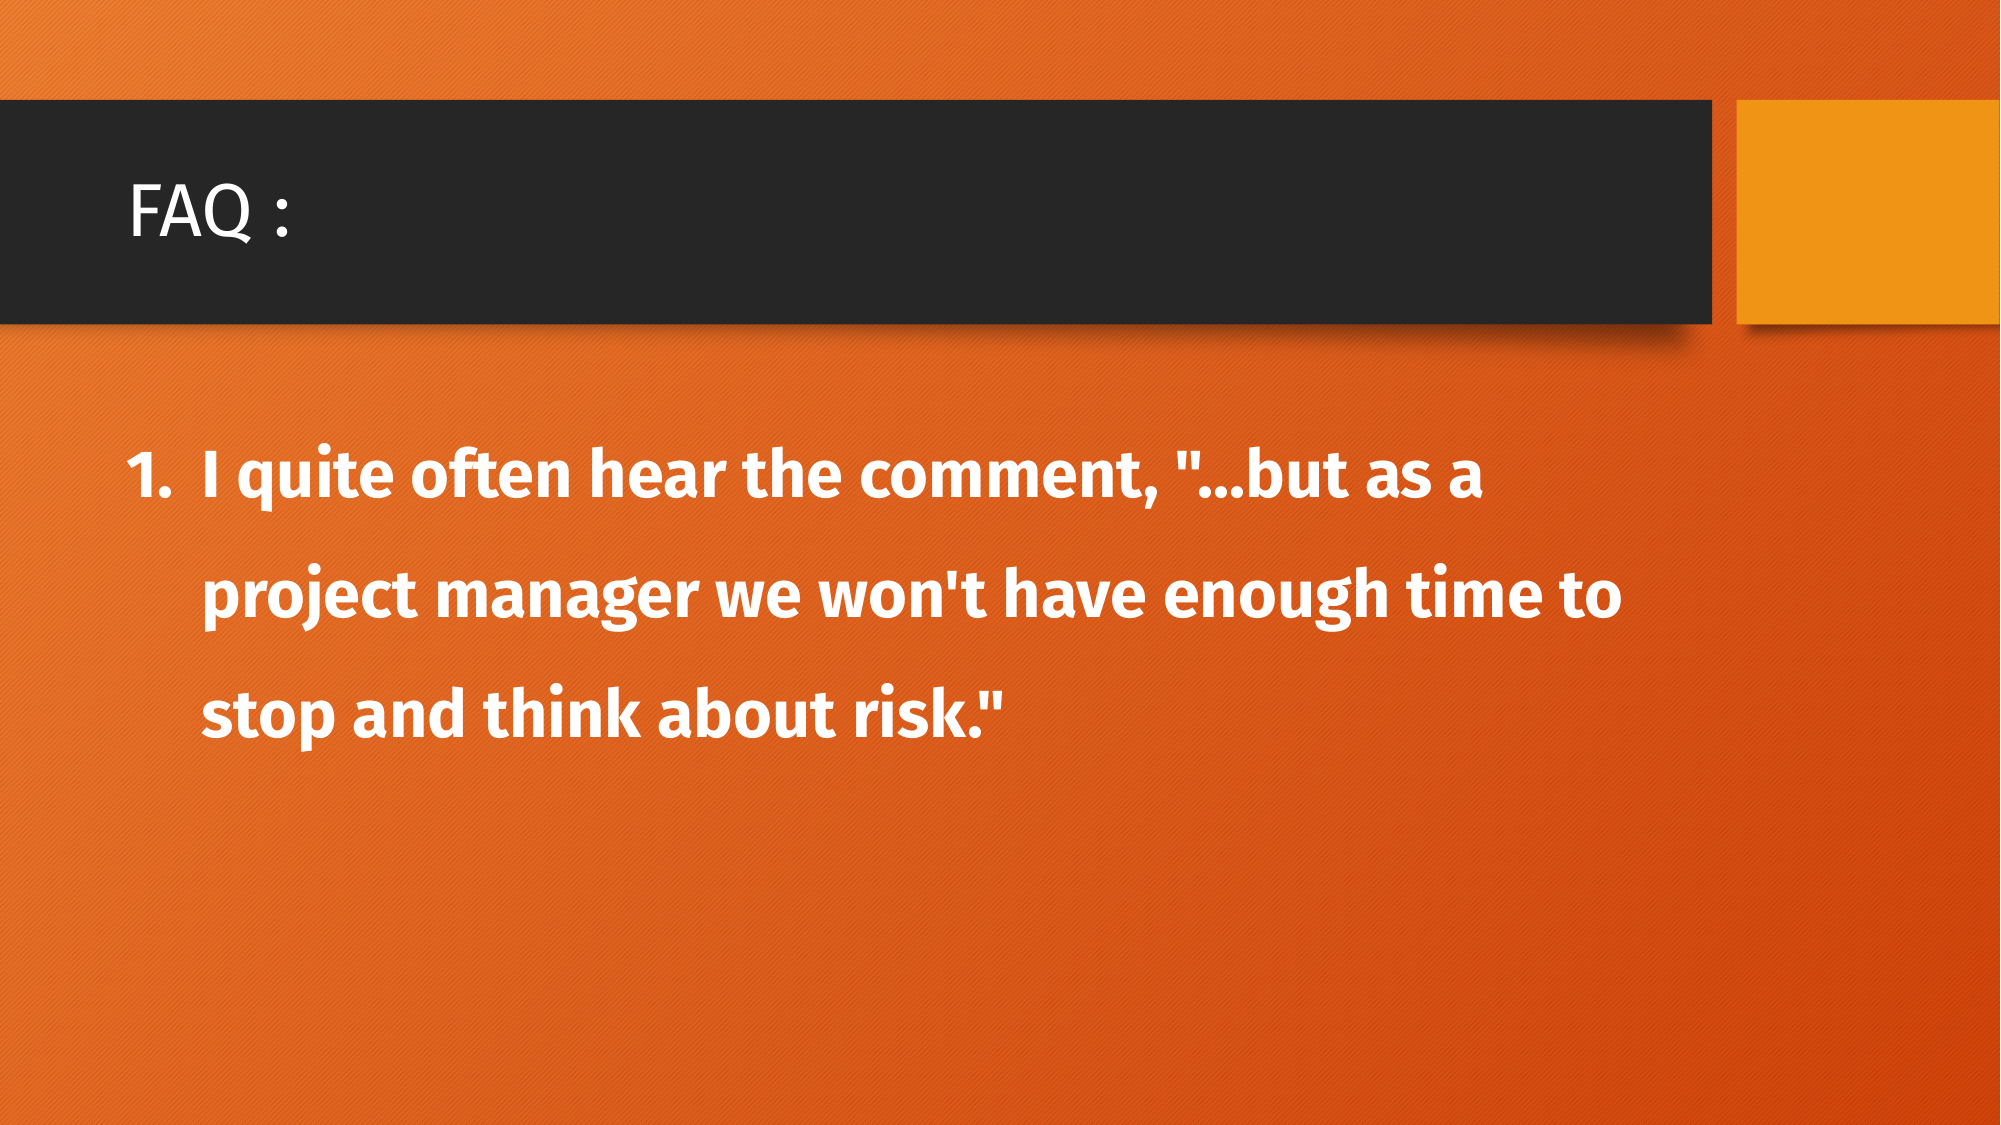

# FAQ :
I quite often hear the comment, "...but as a project manager we won't have enough time to stop and think about risk."